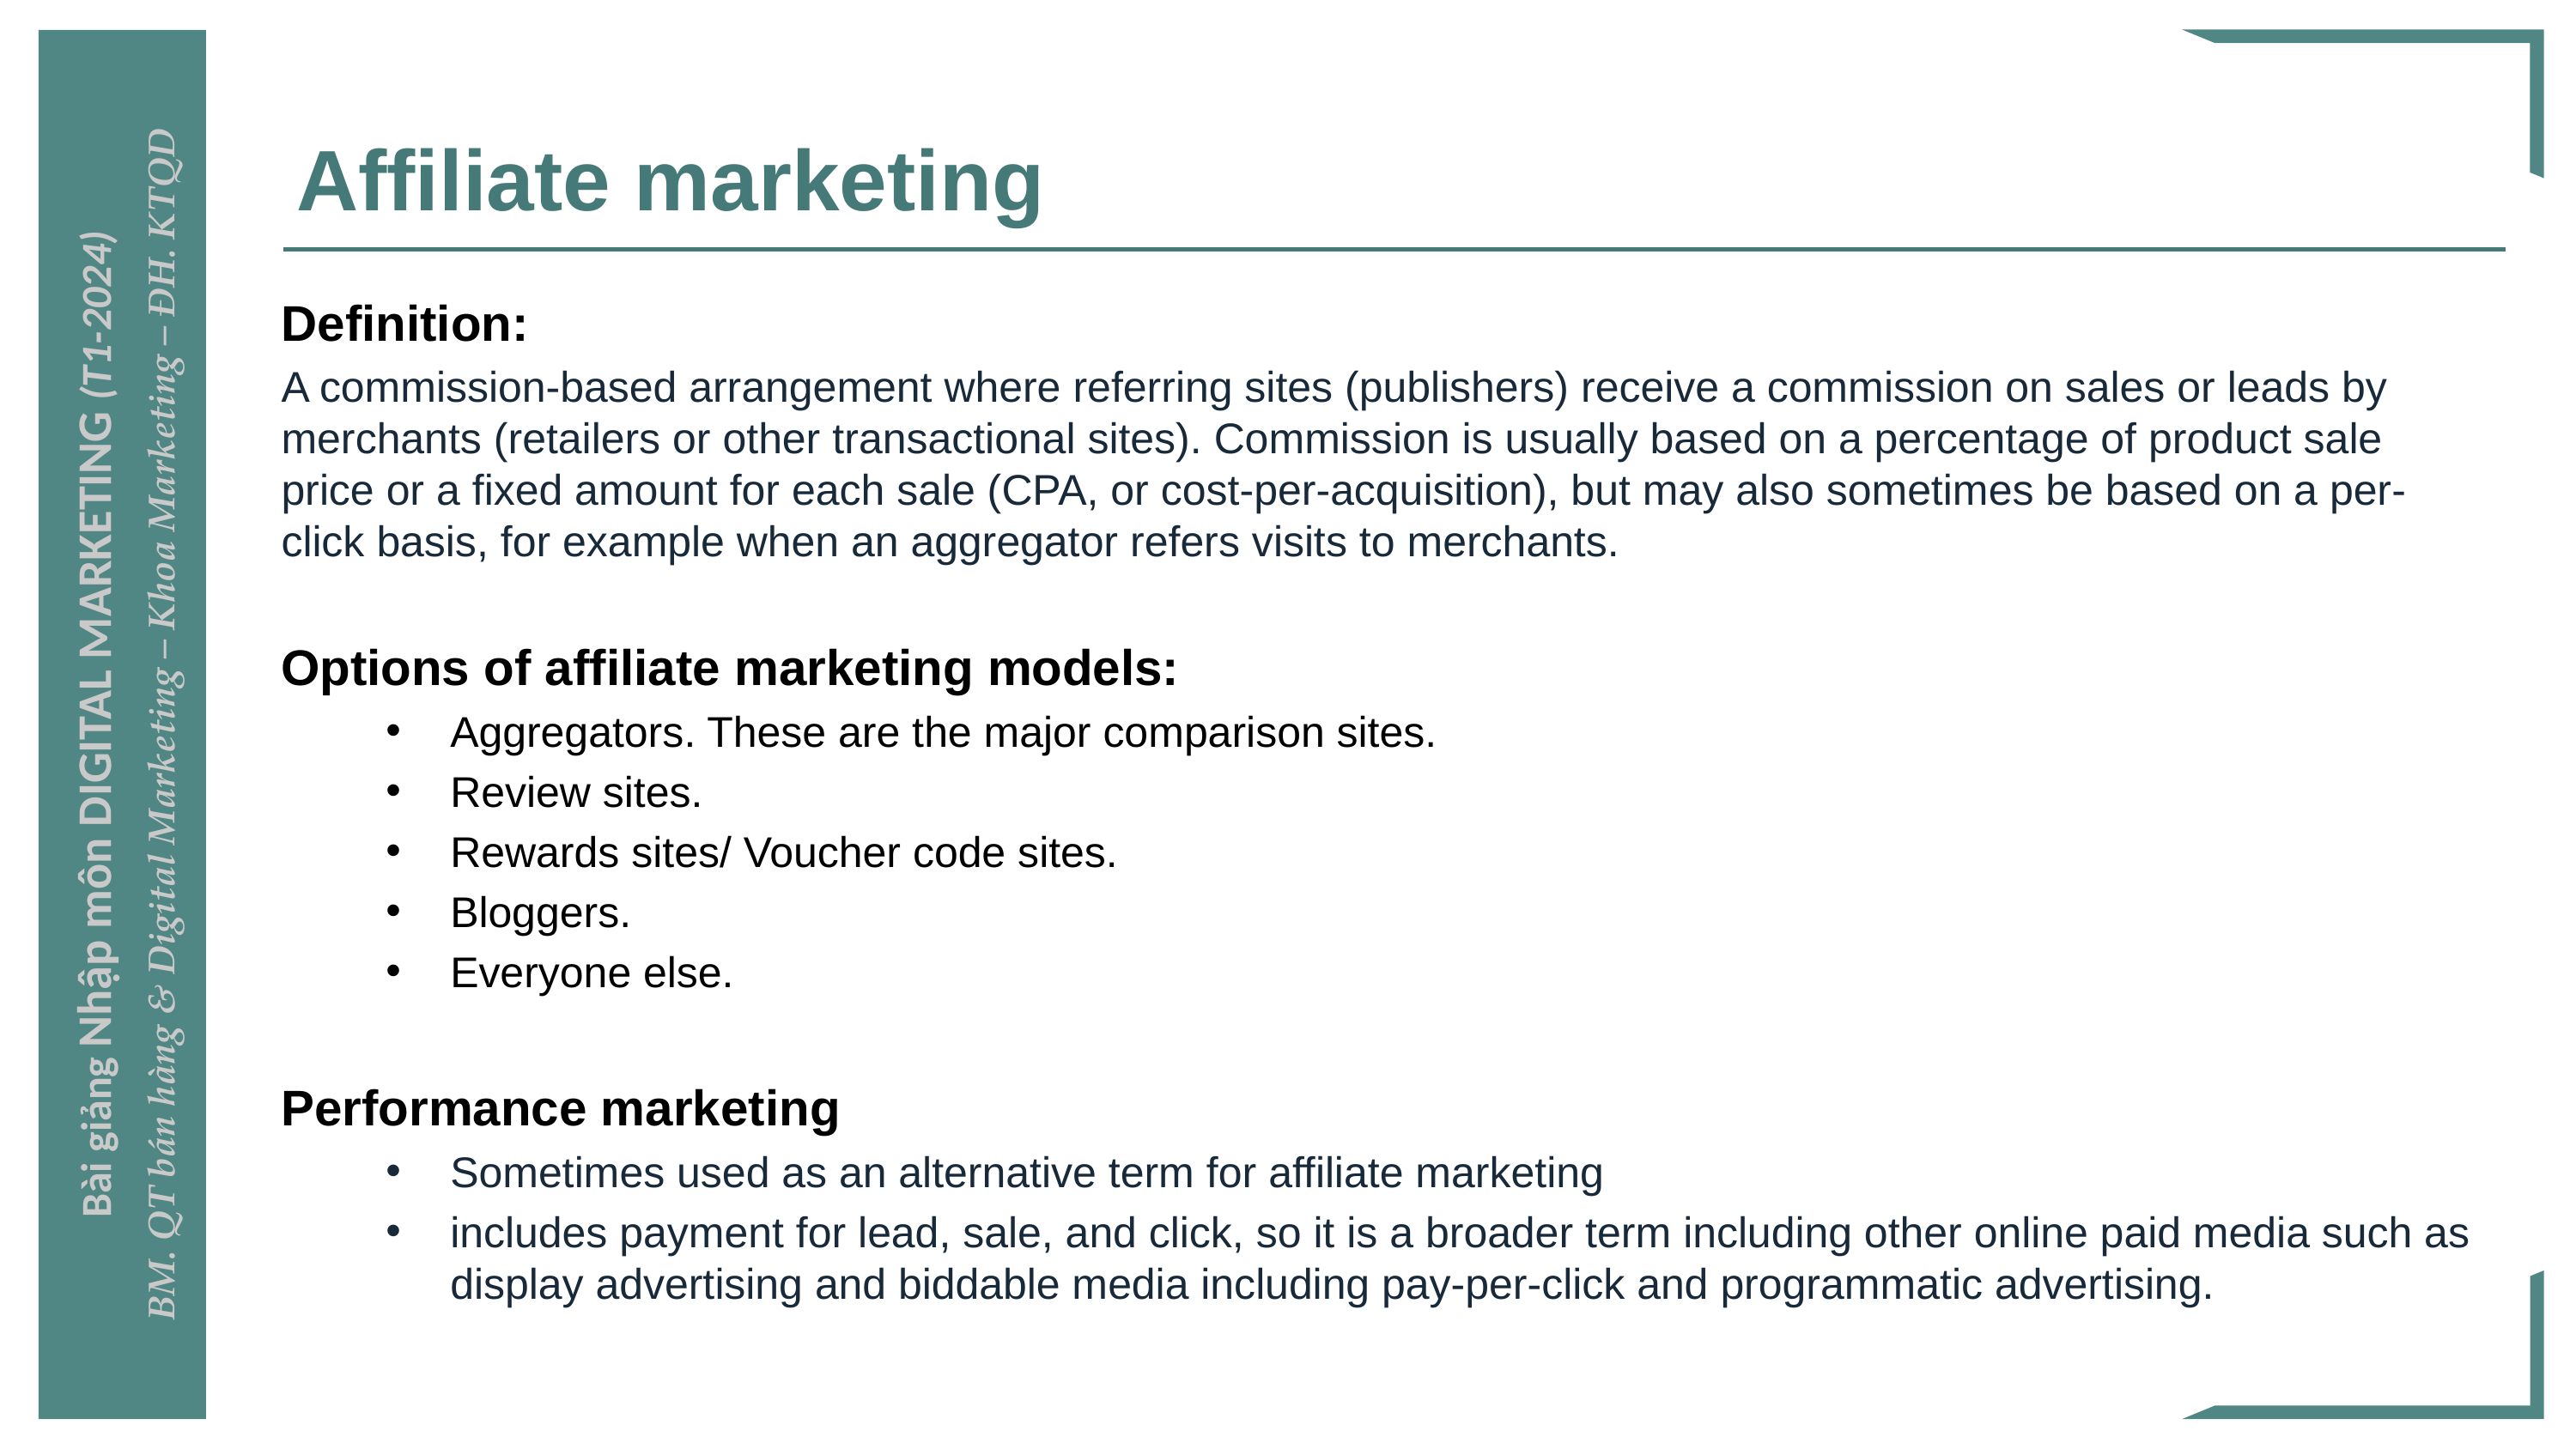

# Affiliate marketing
Definition:
A commission-based arrangement where referring sites (publishers) receive a commission on sales or leads by merchants (retailers or other transactional sites). Commission is usually based on a percentage of product sale price or a fixed amount for each sale (CPA, or cost-per-acquisition), but may also sometimes be based on a per-click basis, for example when an aggregator refers visits to merchants.

Options of affiliate marketing models:
Aggregators. These are the major comparison sites.
Review sites.
Rewards sites/ Voucher code sites.
Bloggers.
Everyone else.

Performance marketing
Sometimes used as an alternative term for affiliate marketing
includes payment for lead, sale, and click, so it is a broader term including other online paid media such as display advertising and biddable media including pay-per-click and programmatic advertising.